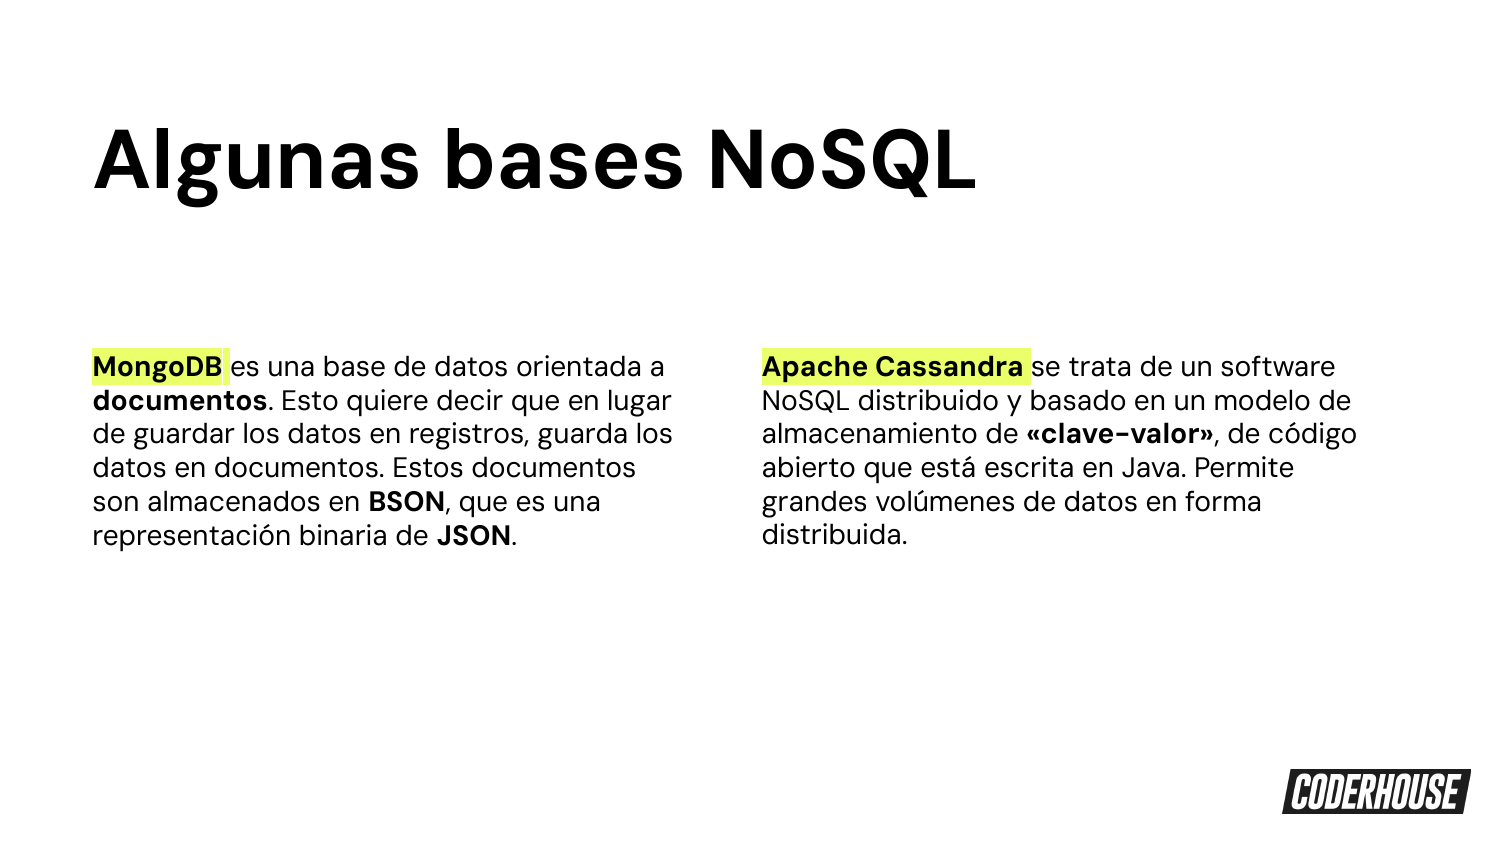

Algunas bases NoSQL
MongoDB es una base de datos orientada a documentos. Esto quiere decir que en lugar de guardar los datos en registros, guarda los datos en documentos. Estos documentos son almacenados en BSON, que es una representación binaria de JSON.

Apache Cassandra se trata de un software NoSQL distribuido y basado en un modelo de almacenamiento de «clave-valor», de código abierto que está escrita en Java. Permite grandes volúmenes de datos en forma distribuida.